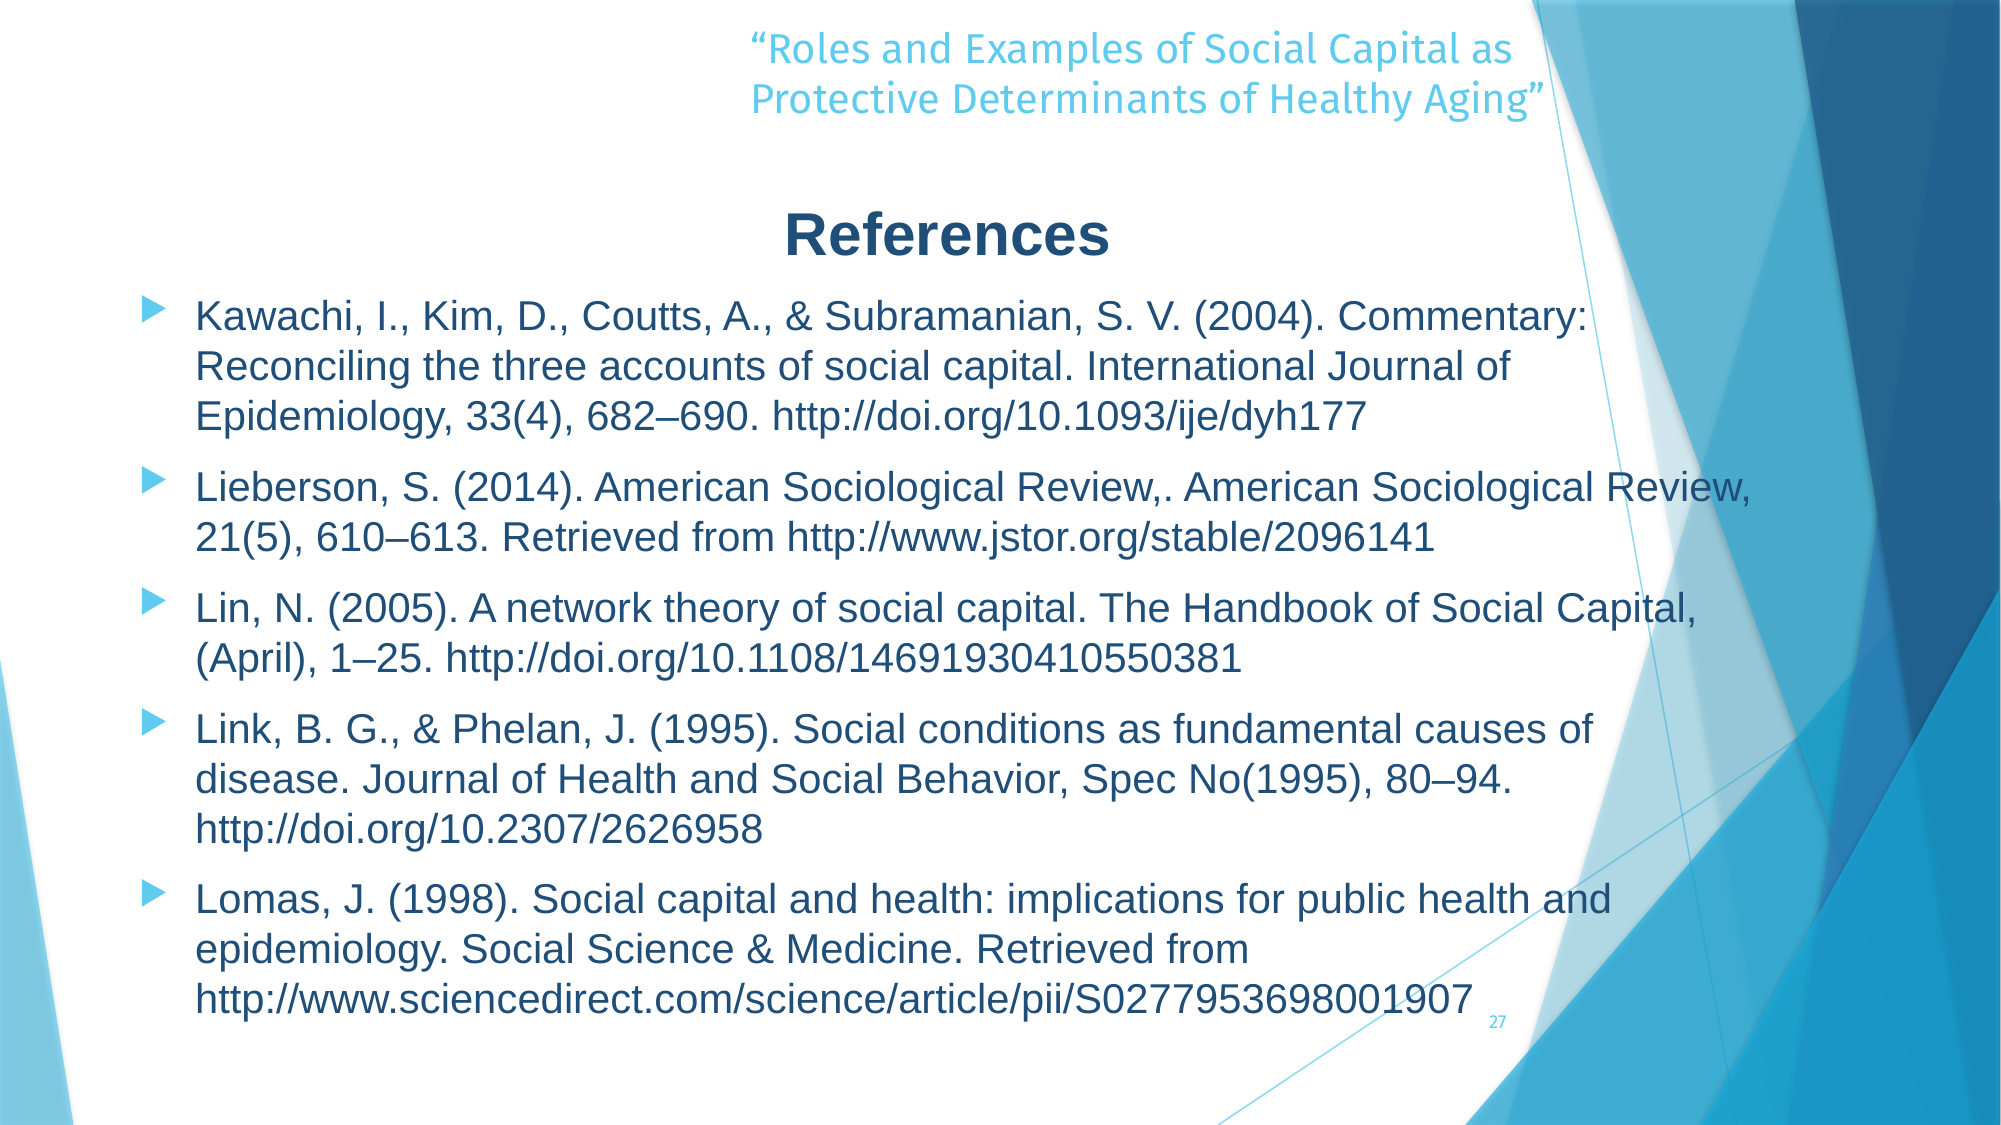

“Roles and Examples of Social Capital as Protective Determinants of Healthy Aging”

References
Kawachi, I., Kim, D., Coutts, A., & Subramanian, S. V. (2004). Commentary: Reconciling the three accounts of social capital. International Journal of Epidemiology, 33(4), 682–690. http://doi.org/10.1093/ije/dyh177
Lieberson, S. (2014). American Sociological Review,. American Sociological Review, 21(5), 610–613. Retrieved from http://www.jstor.org/stable/2096141
Lin, N. (2005). A network theory of social capital. The Handbook of Social Capital, (April), 1–25. http://doi.org/10.1108/14691930410550381
Link, B. G., & Phelan, J. (1995). Social conditions as fundamental causes of disease. Journal of Health and Social Behavior, Spec No(1995), 80–94. http://doi.org/10.2307/2626958
Lomas, J. (1998). Social capital and health: implications for public health and epidemiology. Social Science & Medicine. Retrieved from http://www.sciencedirect.com/science/article/pii/S0277953698001907

27